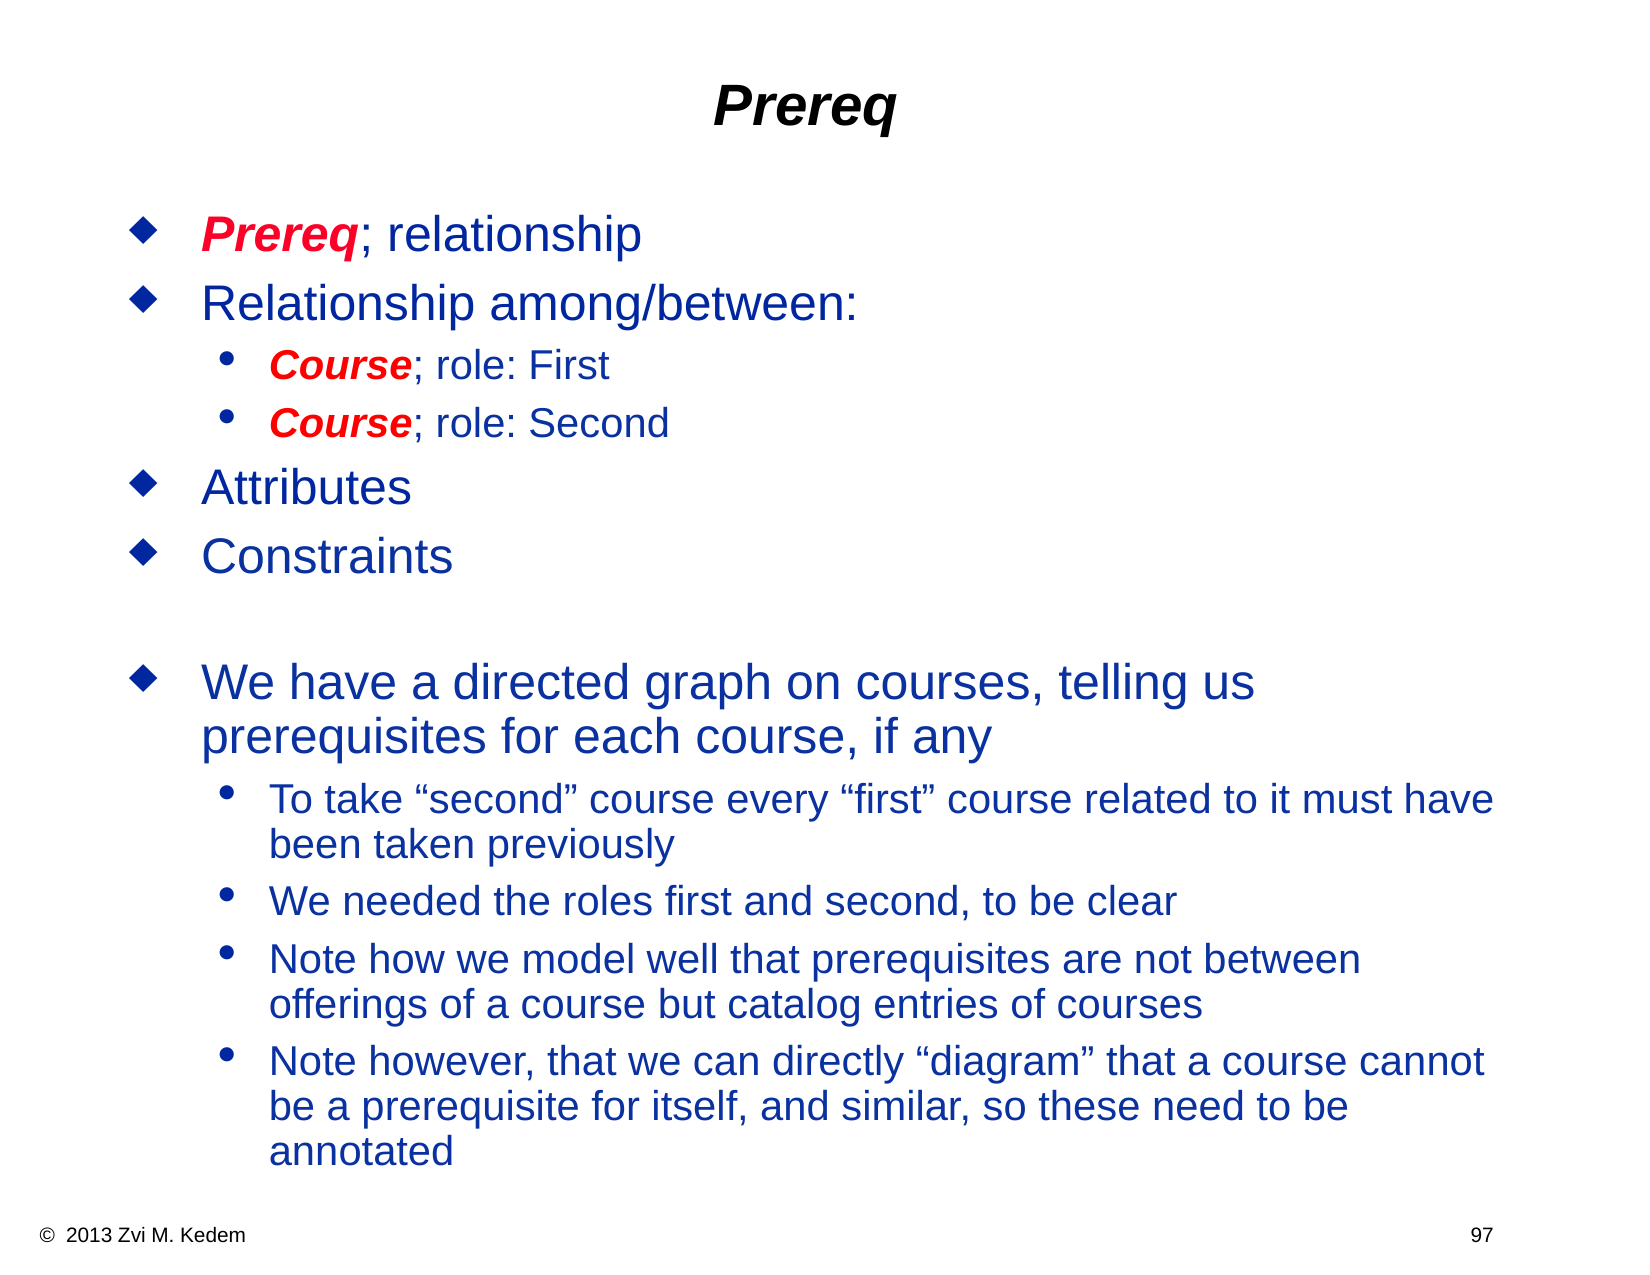

# Prereq
Prereq; relationship
Relationship among/between:
Course; role: First
Course; role: Second
Attributes
Constraints

We have a directed graph on courses, telling us prerequisites for each course, if any
To take “second” course every “first” course related to it must have been taken previously
We needed the roles first and second, to be clear
Note how we model well that prerequisites are not between offerings of a course but catalog entries of courses
Note however, that we can directly “diagram” that a course cannot be a prerequisite for itself, and similar, so these need to be annotated